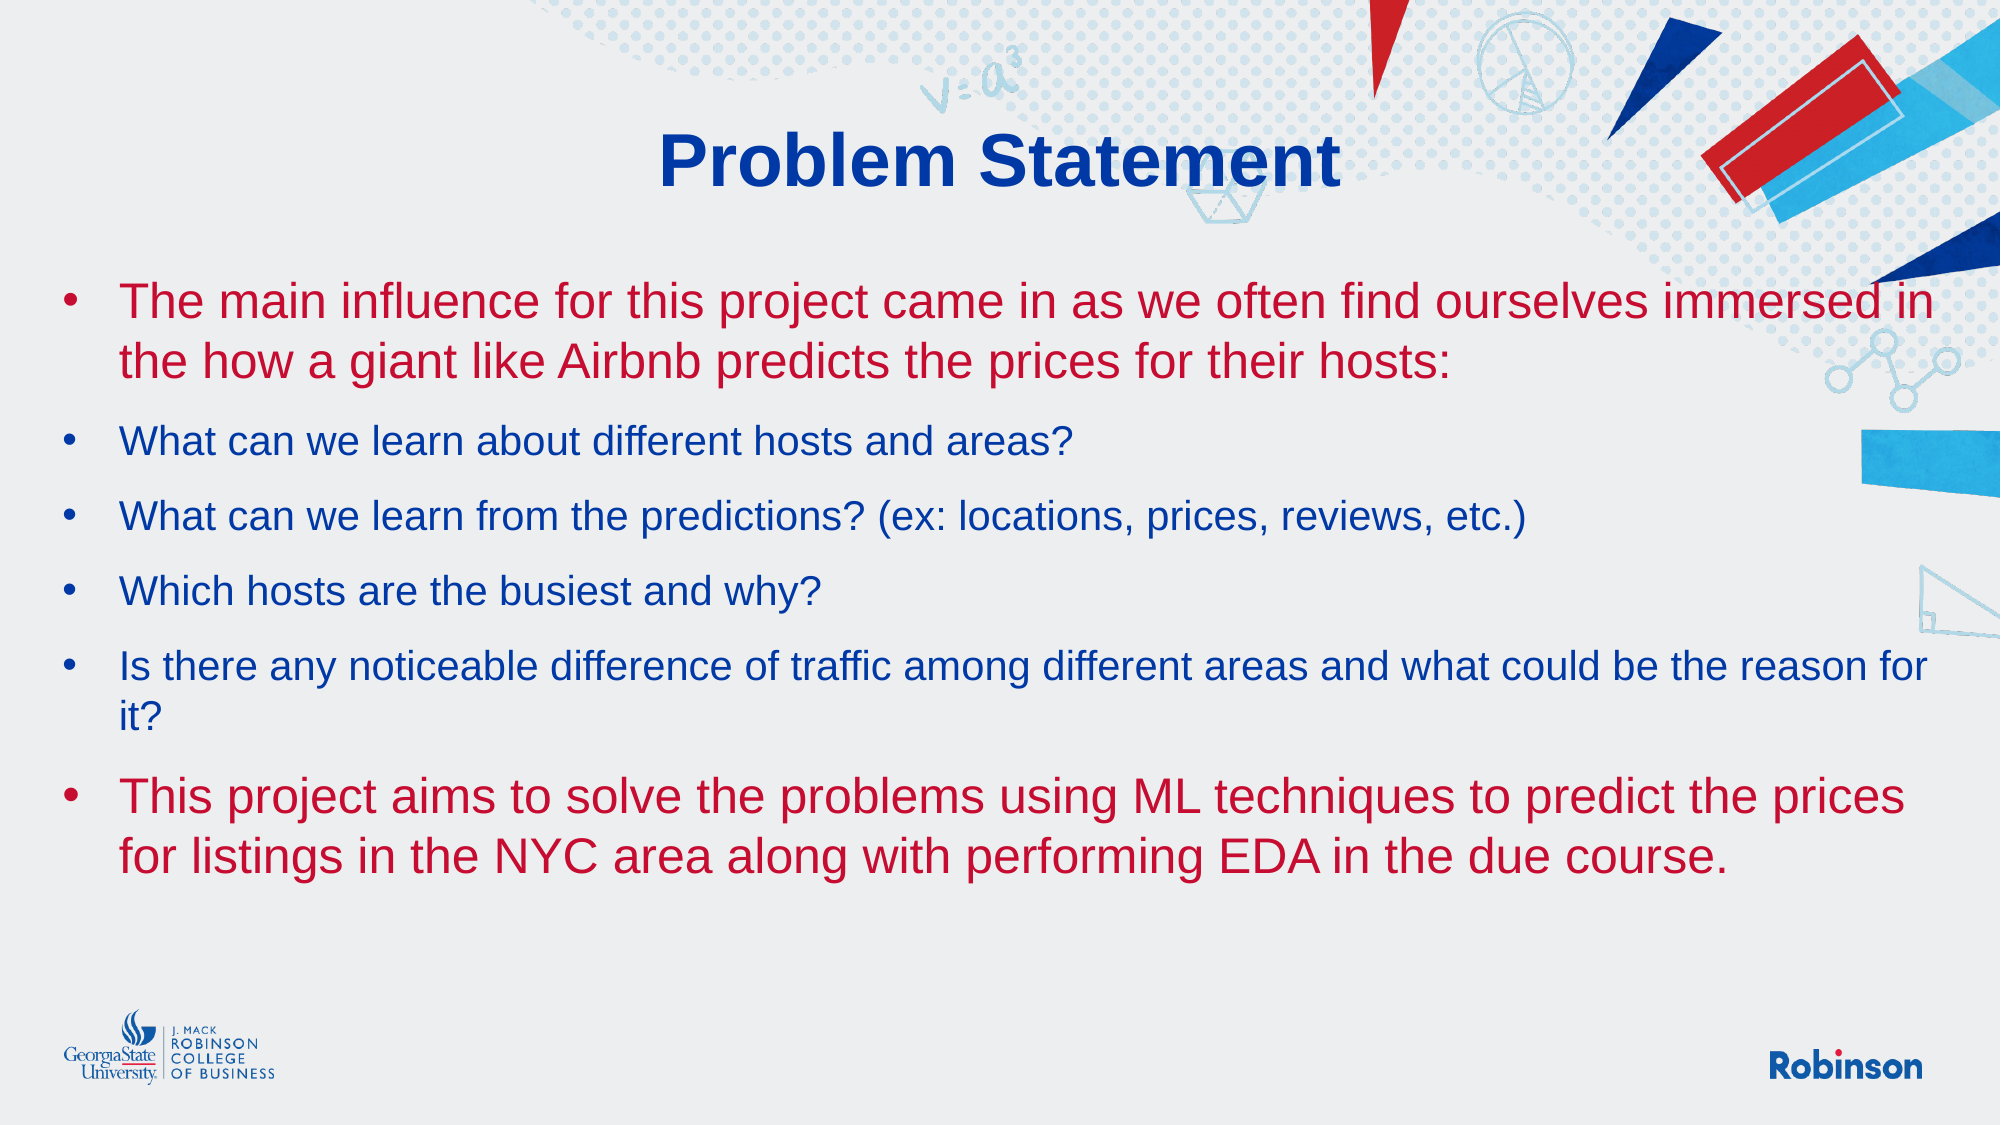

# Problem Statement
The main influence for this project came in as we often find ourselves immersed in the how a giant like Airbnb predicts the prices for their hosts:
What can we learn about different hosts and areas?
What can we learn from the predictions? (ex: locations, prices, reviews, etc.)
Which hosts are the busiest and why?
Is there any noticeable difference of traffic among different areas and what could be the reason for it?
This project aims to solve the problems using ML techniques to predict the prices for listings in the NYC area along with performing EDA in the due course.